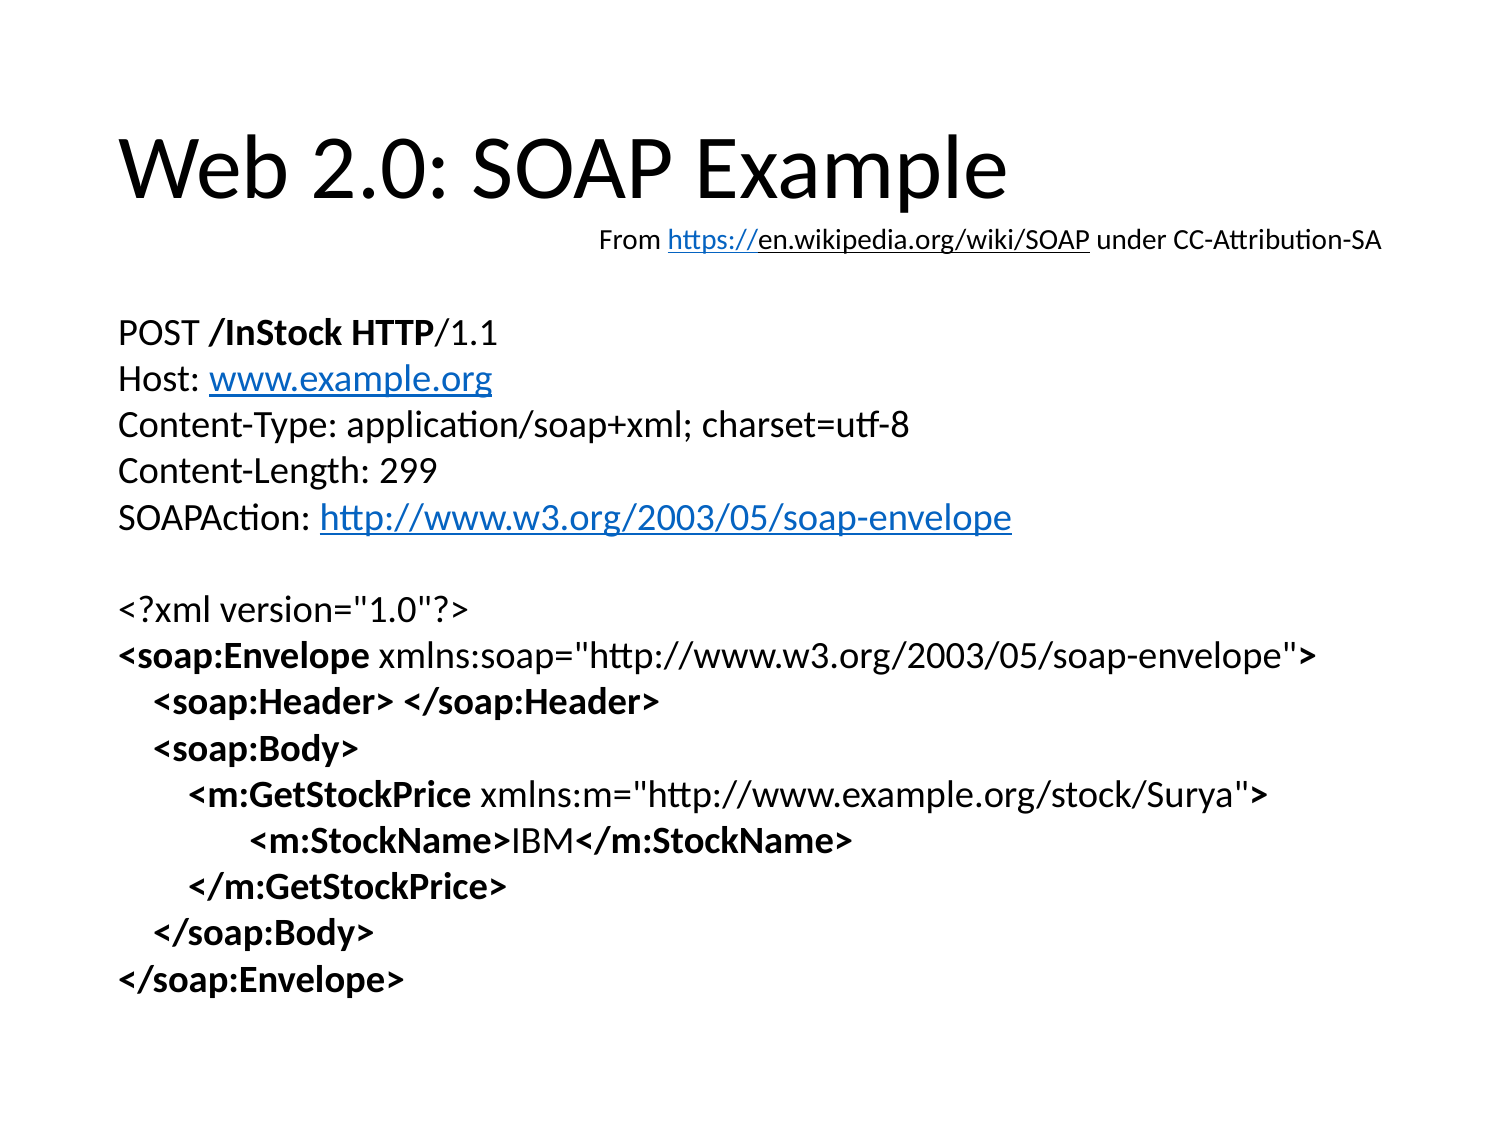

# Web 2.0: SOAP Example
From https://en.wikipedia.org/wiki/SOAP under CC-Attribution-SA
POST /InStock HTTP/1.1
Host: www.example.org
Content-Type: application/soap+xml; charset=utf-8
Content-Length: 299
SOAPAction: http://www.w3.org/2003/05/soap-envelope

<?xml version="1.0"?>
<soap:Envelope xmlns:soap="http://www.w3.org/2003/05/soap-envelope">
    <soap:Header> </soap:Header>
    <soap:Body>
        <m:GetStockPrice xmlns:m="http://www.example.org/stock/Surya">
               <m:StockName>IBM</m:StockName>
        </m:GetStockPrice>
    </soap:Body>
</soap:Envelope>